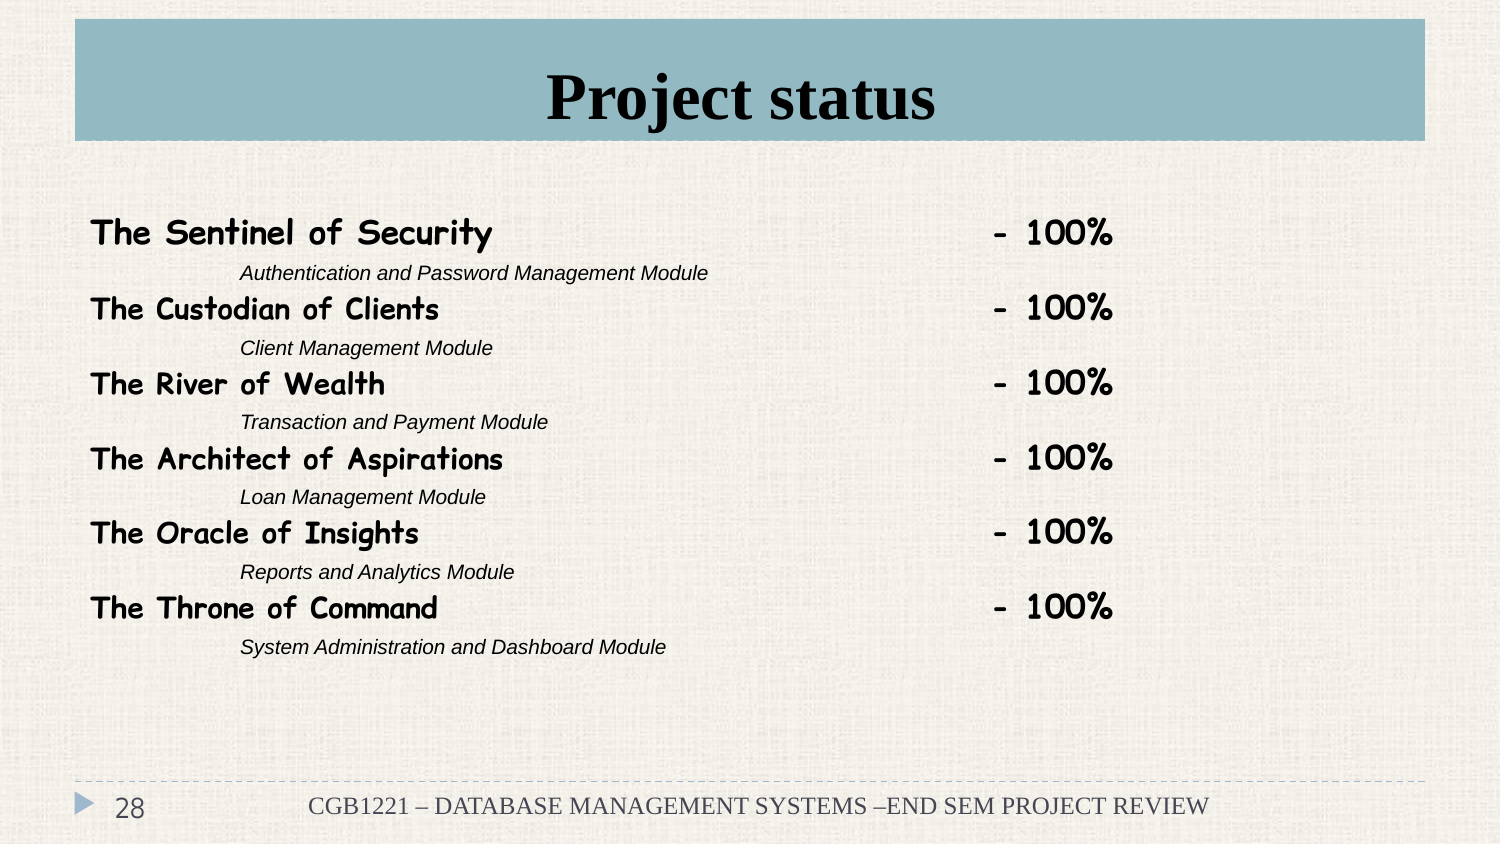

# Project status
The Sentinel of Security				- 100%
	Authentication and Password Management Module
The Custodian of Clients				- 100%
	Client Management Module
The River of Wealth					- 100%
	Transaction and Payment Module
The Architect of Aspirations				- 100%
	Loan Management Module
The Oracle of Insights				- 100%
	Reports and Analytics Module
The Throne of Command				- 100%
	System Administration and Dashboard Module
28
CGB1221 – DATABASE MANAGEMENT SYSTEMS –END SEM PROJECT REVIEW